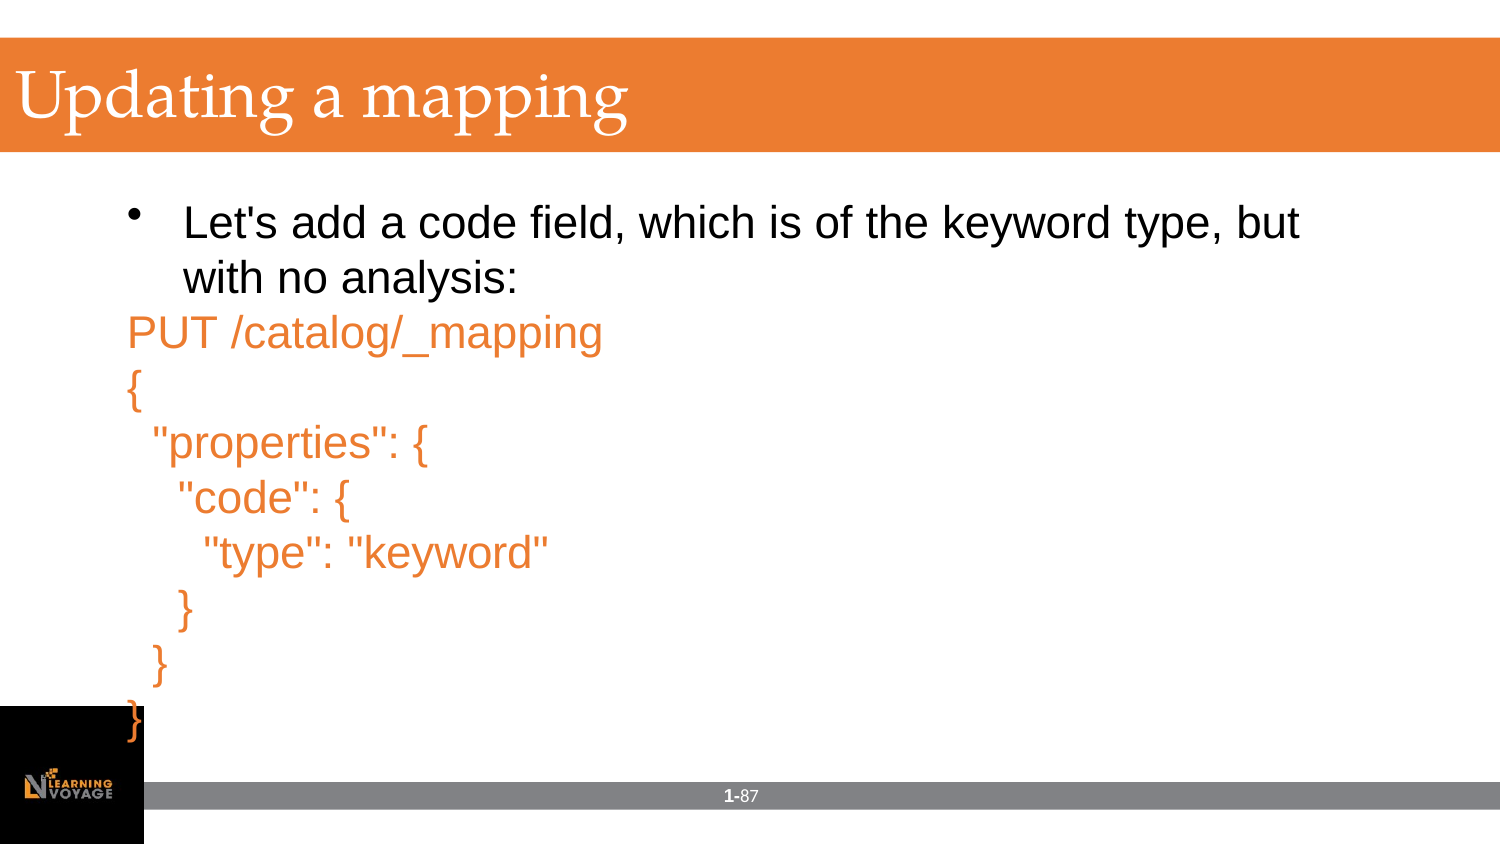

# Updating a mapping
Let's add a code field, which is of the keyword type, but
with no analysis:
PUT /catalog/_mapping
{
"properties": {
"code": {
"type": "keyword"
}
}
}
1-87